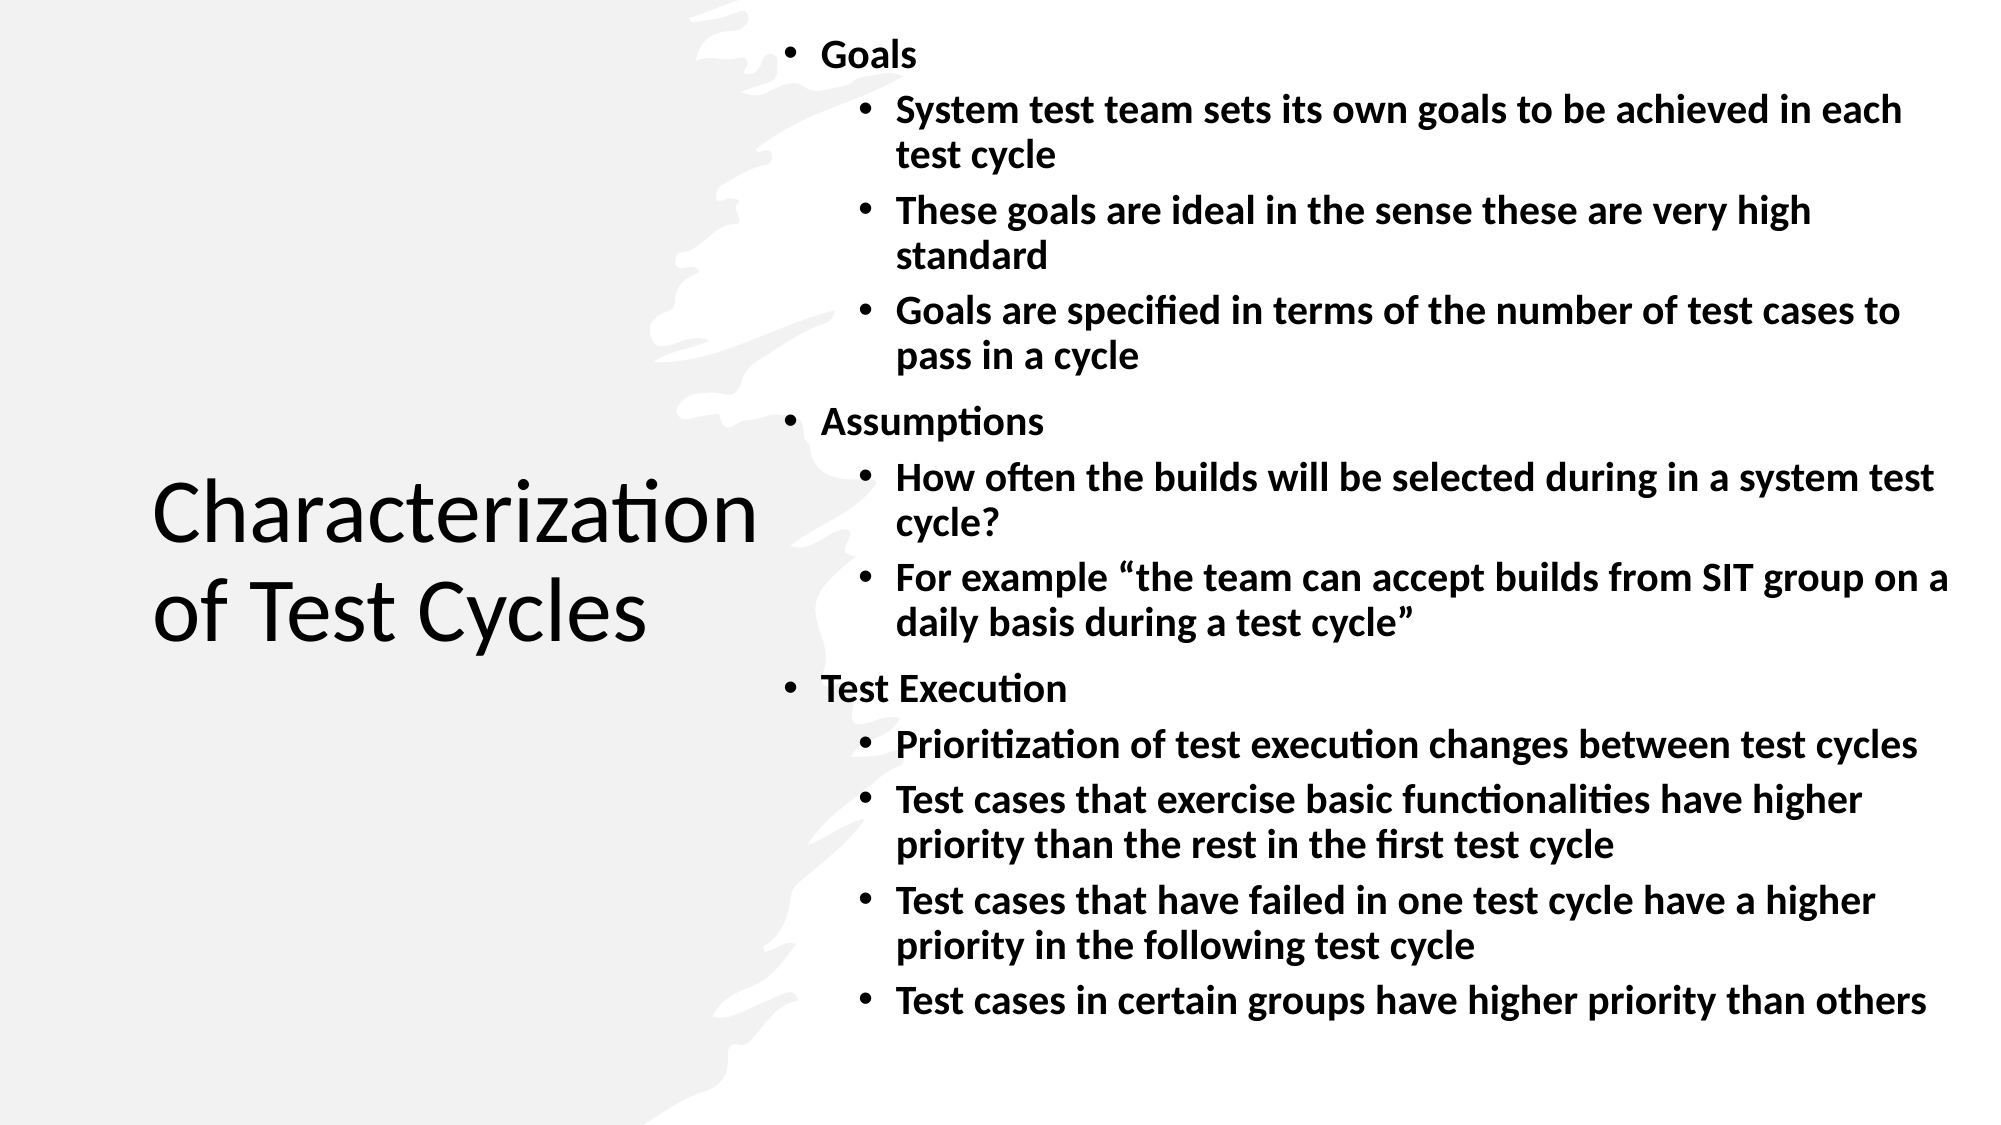

Goals
System test team sets its own goals to be achieved in each test cycle
These goals are ideal in the sense these are very high standard
Goals are specified in terms of the number of test cases to pass in a cycle
Assumptions
How often the builds will be selected during in a system test cycle?
For example “the team can accept builds from SIT group on a daily basis during a test cycle”
Test Execution
Prioritization of test execution changes between test cycles
Test cases that exercise basic functionalities have higher priority than the rest in the first test cycle
Test cases that have failed in one test cycle have a higher priority in the following test cycle
Test cases in certain groups have higher priority than others
Characterization of Test Cycles
17